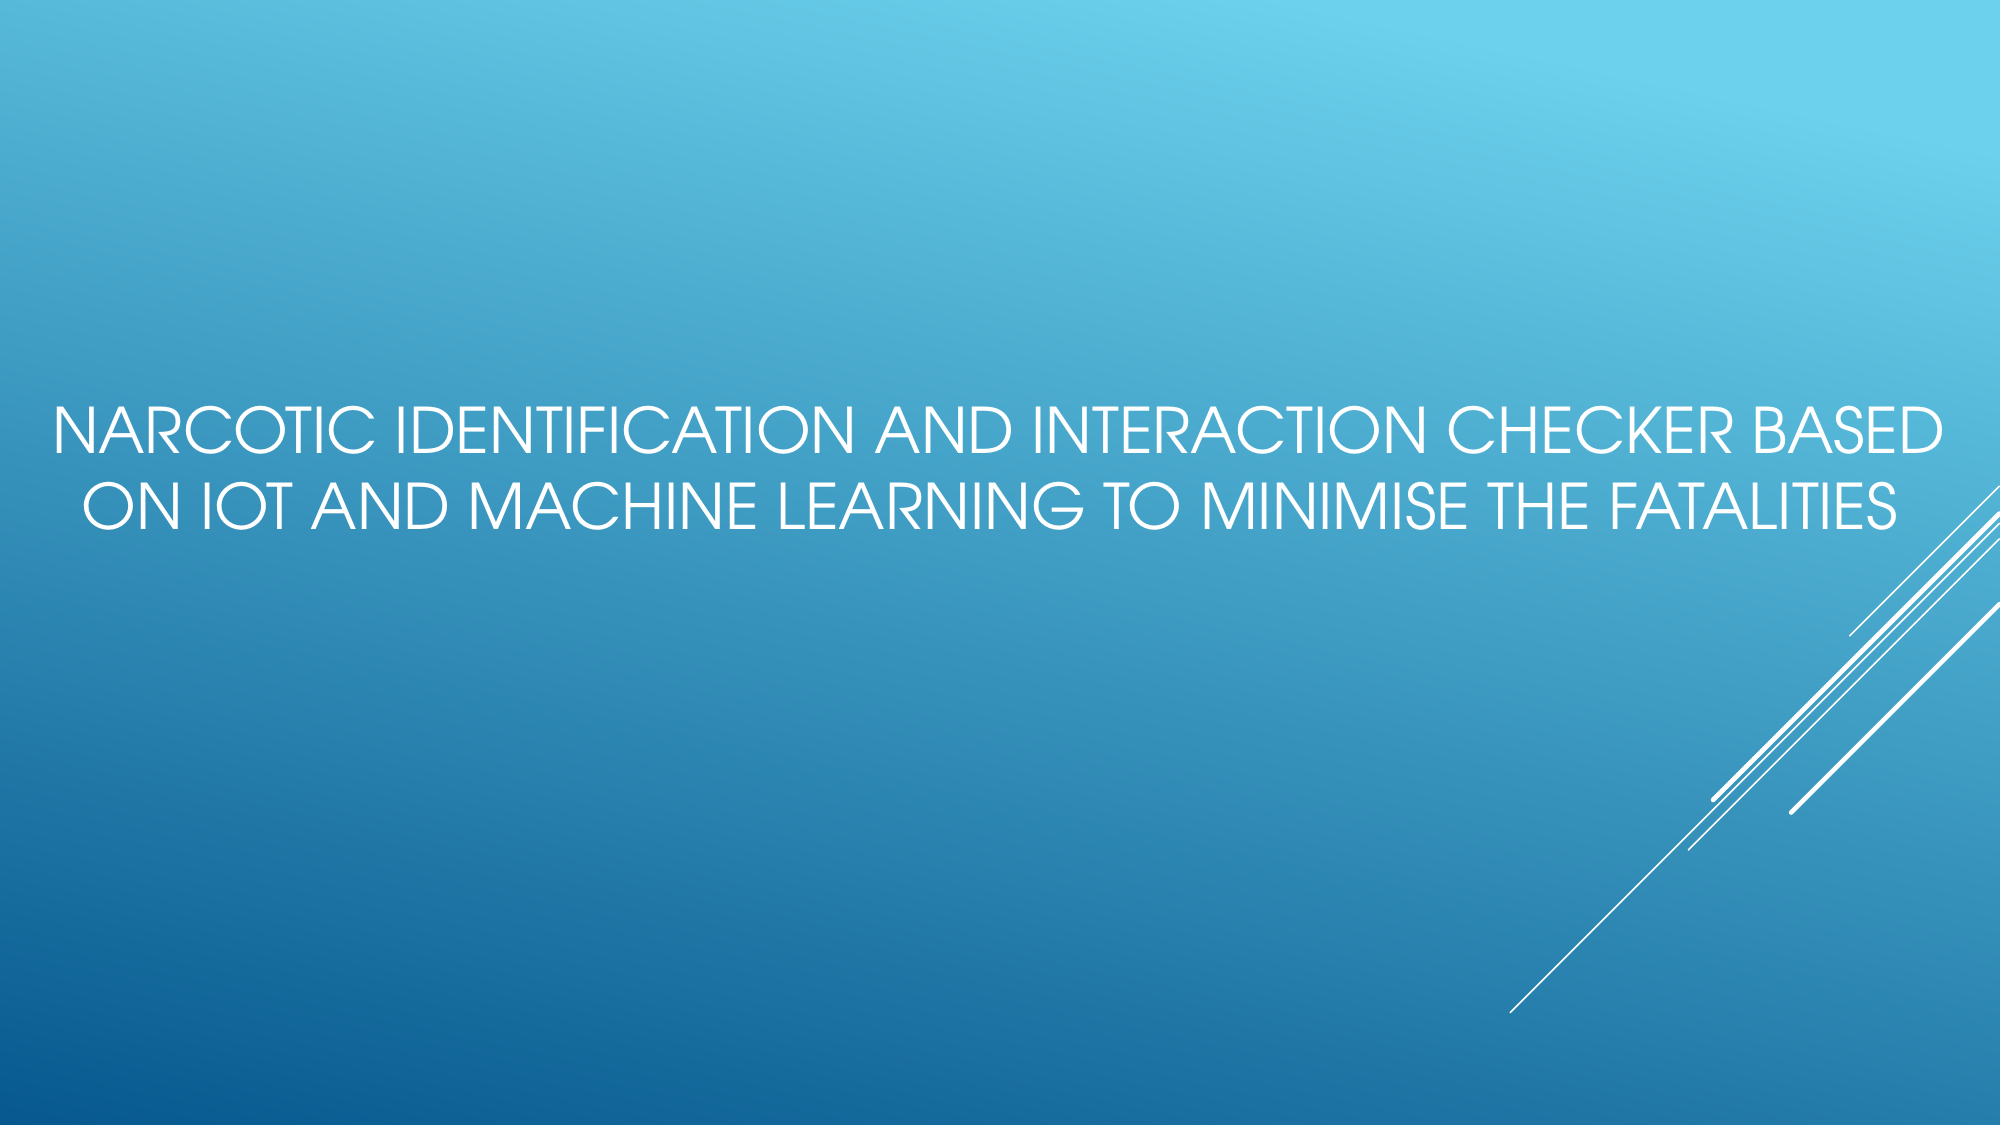

# Narcotic identification and interaction checker based on IoT and Machine learning to minimise the fatalities